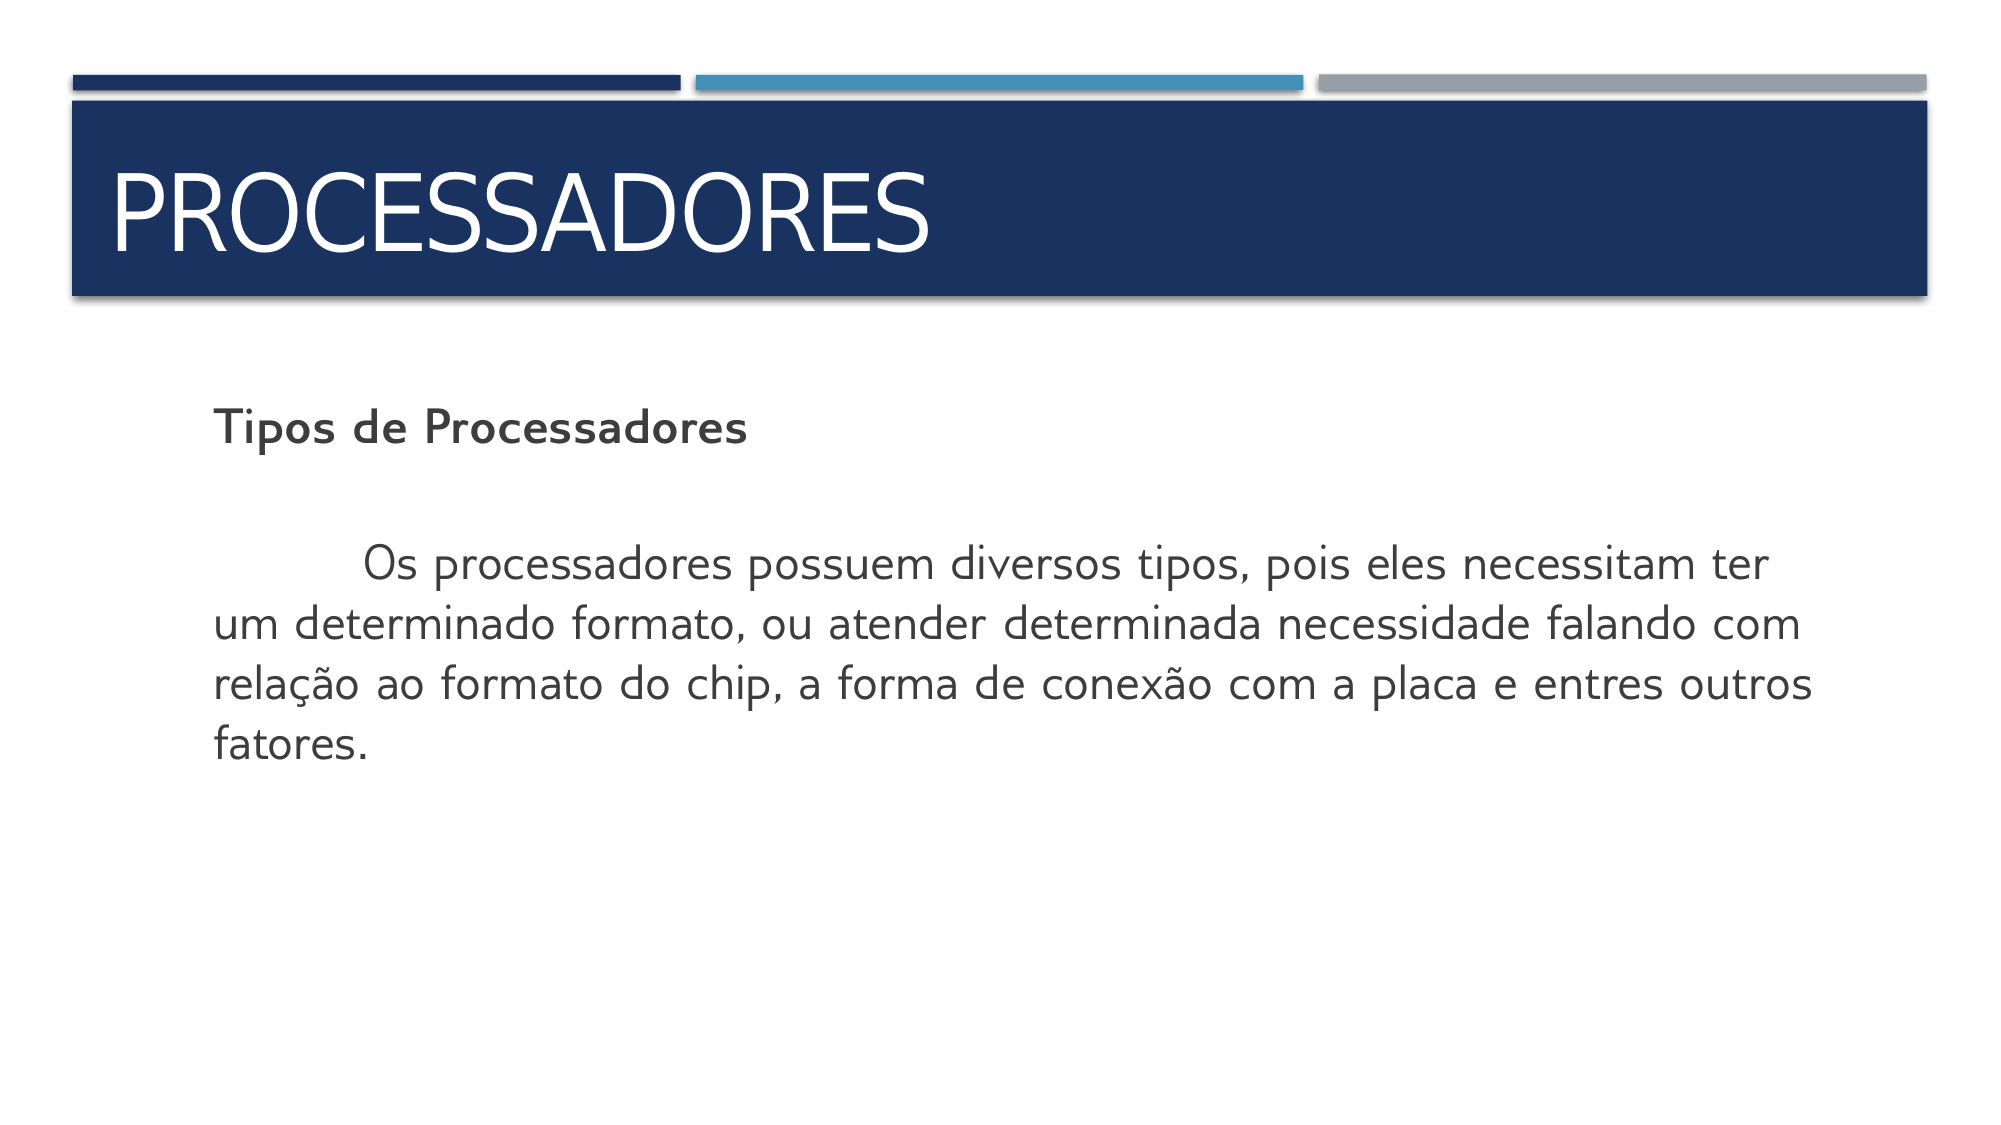

# processadores
Tipos de Processadores

	Os processadores possuem diversos tipos, pois eles necessitam ter um determinado formato, ou atender determinada necessidade falando com relação ao formato do chip, a forma de conexão com a placa e entres outros fatores.